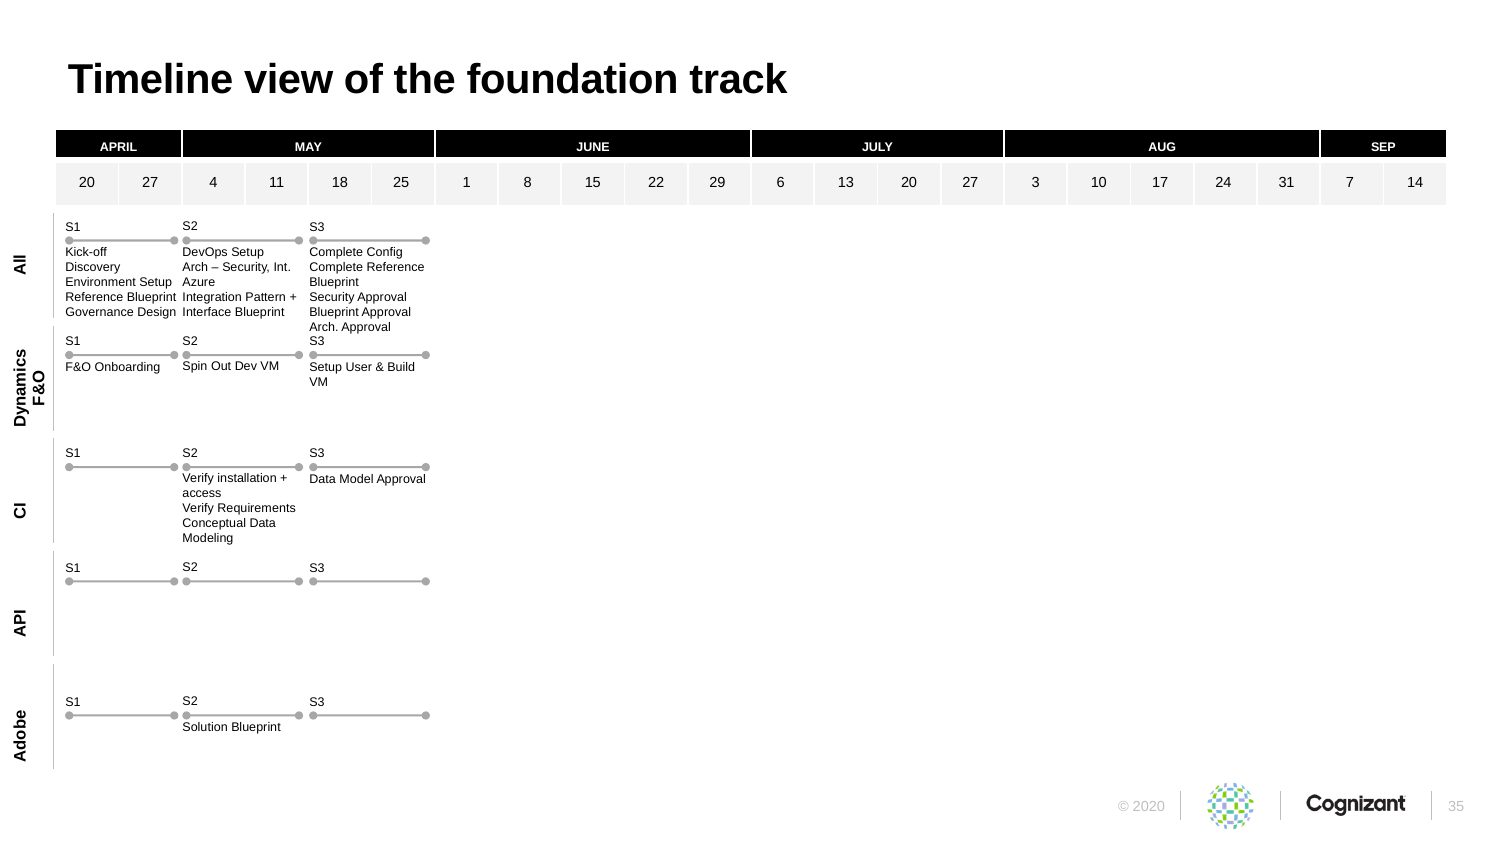

# Timeline view of the foundation track
| APRIL |  | MAY |  |  |  | JUNE |  |  |  |  | JULY |  |  |  | AUG |  |  |  |  | SEP |  |
| --- | --- | --- | --- | --- | --- | --- | --- | --- | --- | --- | --- | --- | --- | --- | --- | --- | --- | --- | --- | --- | --- |
| 20 | 27 | 4 | 11 | 18 | 25 | 1 | 8 | 15 | 22 | 29 | 6 | 13 | 20 | 27 | 3 | 10 | 17 | 24 | 31 | 7 | 14 |
| All |
| --- |
| Dynamics F&O |
| CI |
| API |
| Adobe |
S2
DevOps Setup
Arch – Security, Int. Azure
Integration Pattern + Interface Blueprint

S1
Kick-off
Discovery
Environment Setup
Reference Blueprint
Governance Design
S3
Complete Config
Complete Reference Blueprint
Security Approval
Blueprint Approval
Arch. Approval
S2
Spin Out Dev VM

S1
F&O Onboarding
S3
Setup User & Build VM

S2
Verify installation + access
Verify Requirements
Conceptual Data Modeling
S1
S3
Data Model Approval
S2

S1

S3

S2
Solution Blueprint
S1

S3

35
© 2020